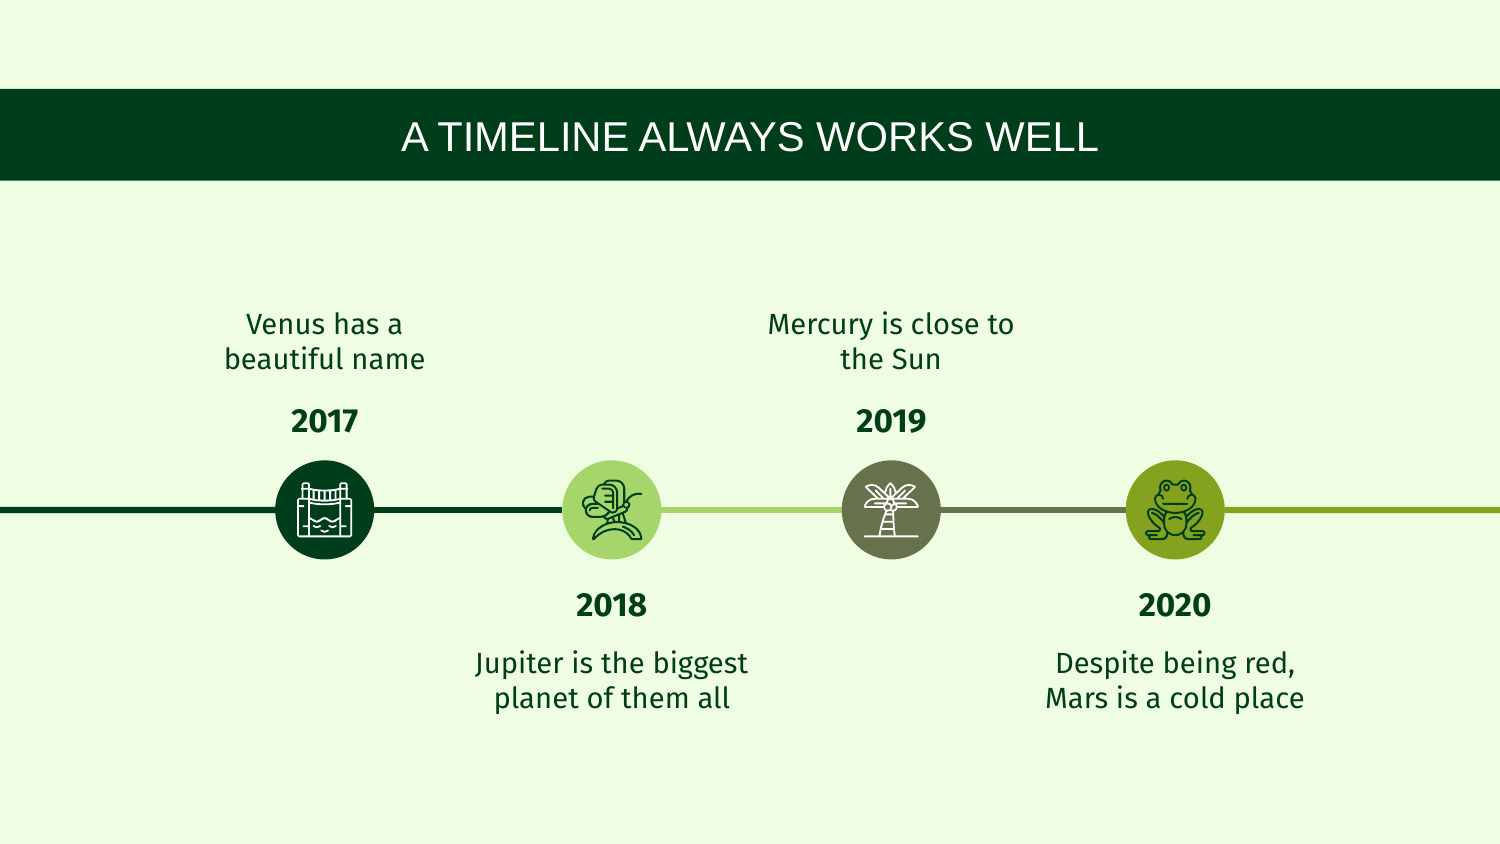

# A TIMELINE ALWAYS WORKS WELL
Venus has a beautiful name
Mercury is close to the Sun
2017
2019

2018
2020
Despite being red, Mars is a cold place
Jupiter is the biggest planet of them all